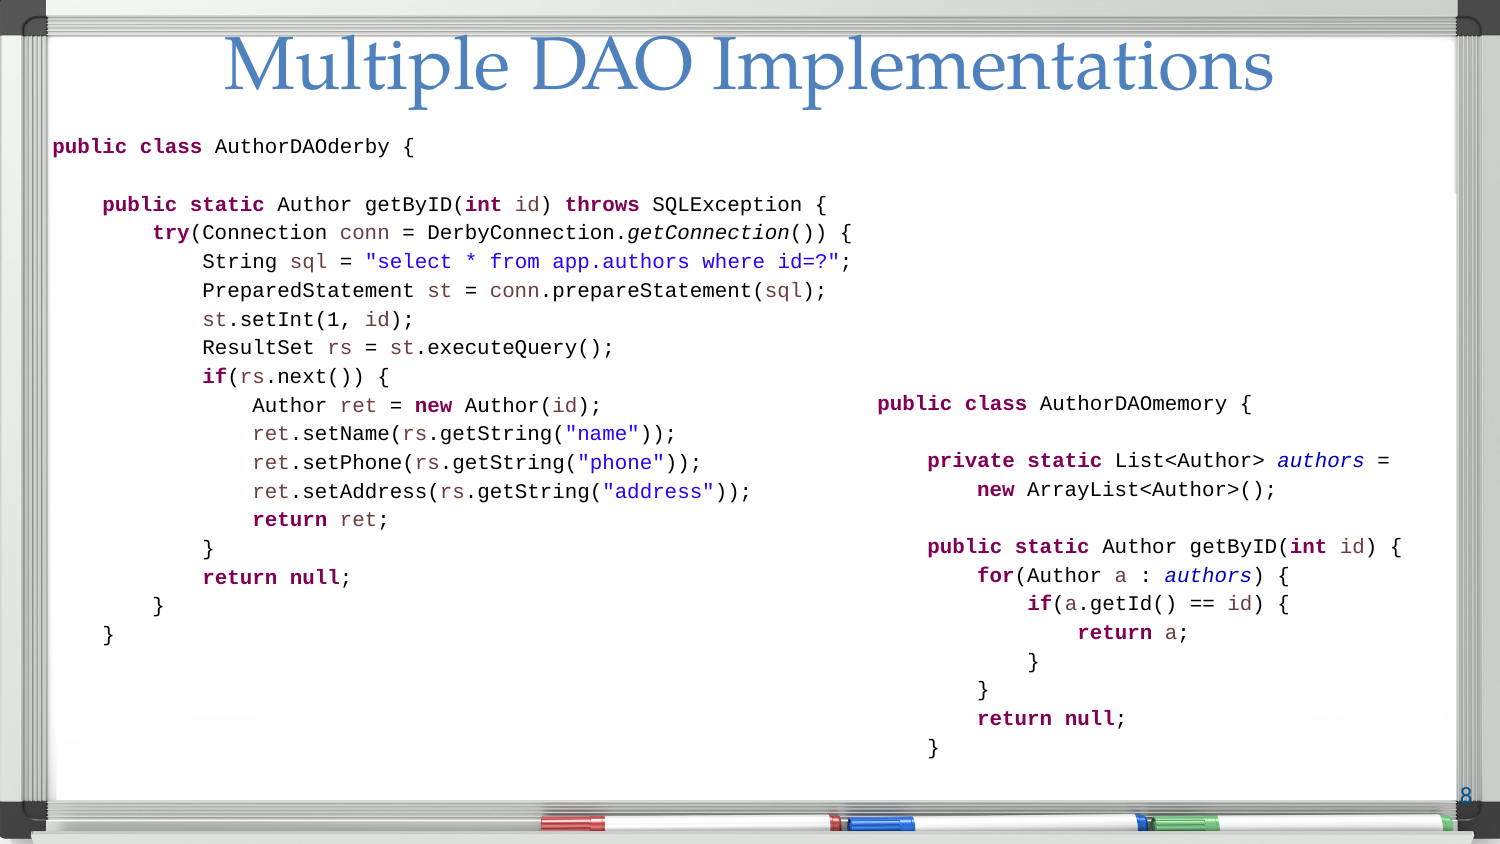

# Multiple DAO Implementations
public class AuthorDAOderby {

    public static Author getByID(int id) throws SQLException {
        try(Connection conn = DerbyConnection.getConnection()) {
            String sql = "select * from app.authors where id=?";
            PreparedStatement st = conn.prepareStatement(sql);
            st.setInt(1, id);
            ResultSet rs = st.executeQuery();
            if(rs.next()) {
                Author ret = new Author(id);
                ret.setName(rs.getString("name"));
                ret.setPhone(rs.getString("phone"));
                ret.setAddress(rs.getString("address"));
                return ret;
            }
            return null;
        }
    }
public class AuthorDAOmemory {

    private static List<Author> authors =
        new ArrayList<Author>();

    public static Author getByID(int id) {
        for(Author a : authors) {
            if(a.getId() == id) {
                return a;
            }
        }
        return null;
    }
8